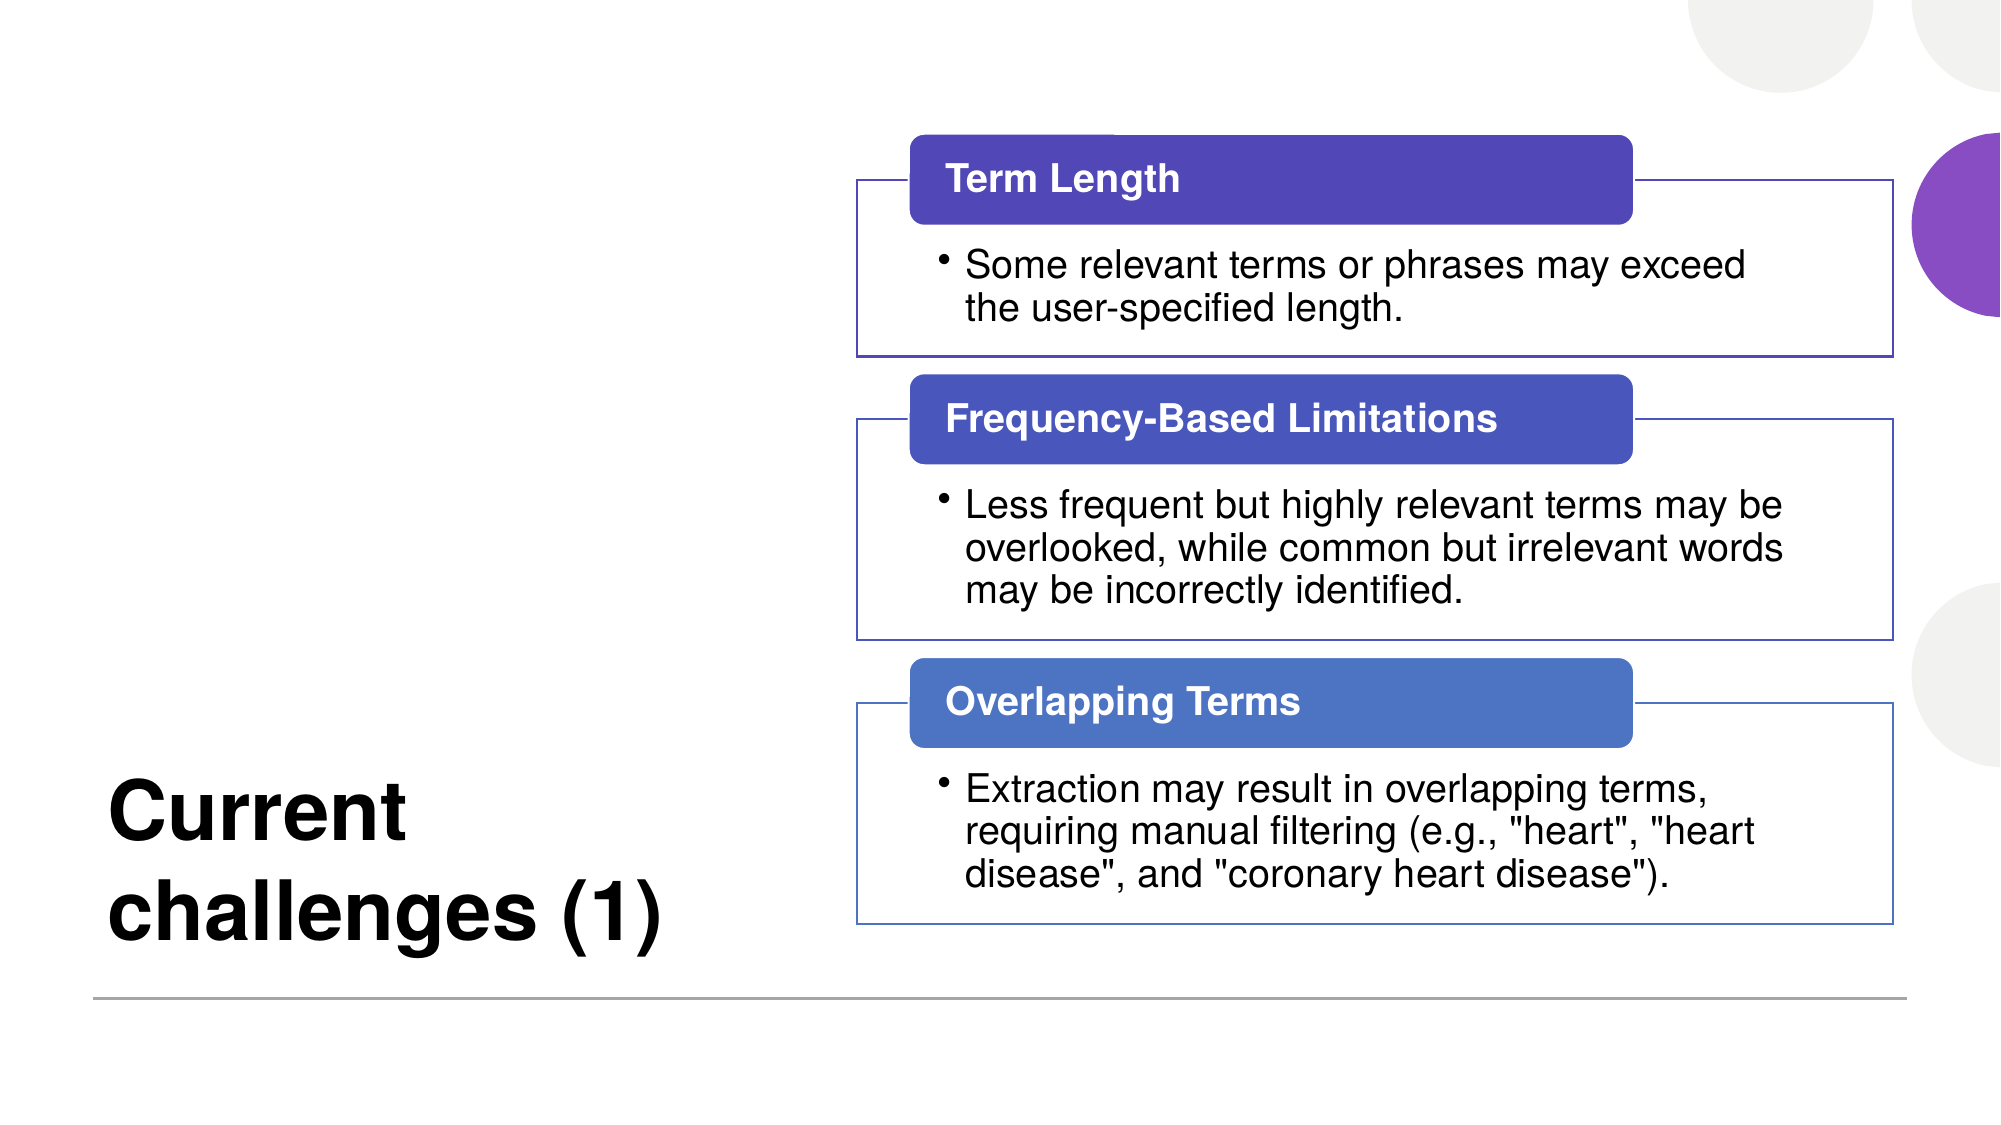

Some relevant terms or phrases may exceed the user-specified length.
Term Length
Less frequent but highly relevant terms may be overlooked, while common but irrelevant words may be incorrectly identified.
Frequency-Based Limitations
Extraction may result in overlapping terms, requiring manual filtering (e.g., "heart", "heart disease", and "coronary heart disease").
Overlapping Terms
# Current challenges (1)
Artificial Intelligence and Financial Translation (Sai-cheong Siu, September 2023)